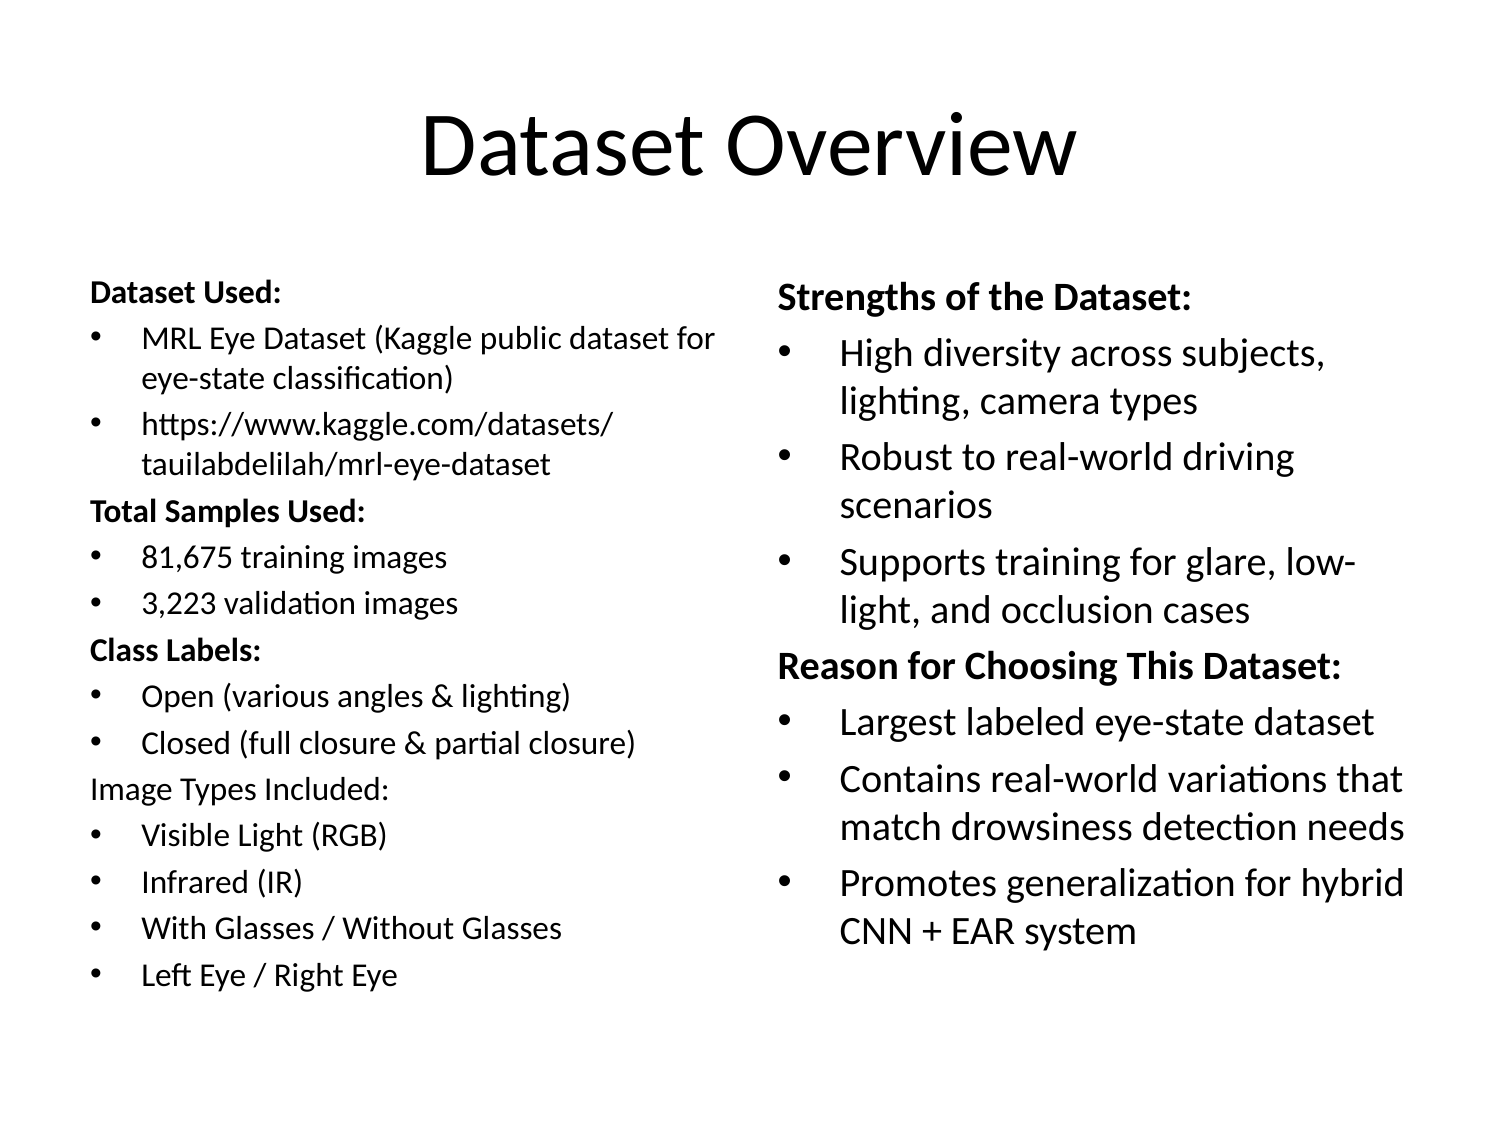

# Dataset Overview
Dataset Used:
MRL Eye Dataset (Kaggle public dataset for eye-state classification)
https://www.kaggle.com/datasets/tauilabdelilah/mrl-eye-dataset
Total Samples Used:
81,675 training images
3,223 validation images
Class Labels:
Open (various angles & lighting)
Closed (full closure & partial closure)
Image Types Included:
Visible Light (RGB)
Infrared (IR)
With Glasses / Without Glasses
Left Eye / Right Eye

Strengths of the Dataset:
High diversity across subjects, lighting, camera types
Robust to real-world driving scenarios
Supports training for glare, low-light, and occlusion cases
Reason for Choosing This Dataset:
Largest labeled eye-state dataset
Contains real-world variations that match drowsiness detection needs
Promotes generalization for hybrid CNN + EAR system